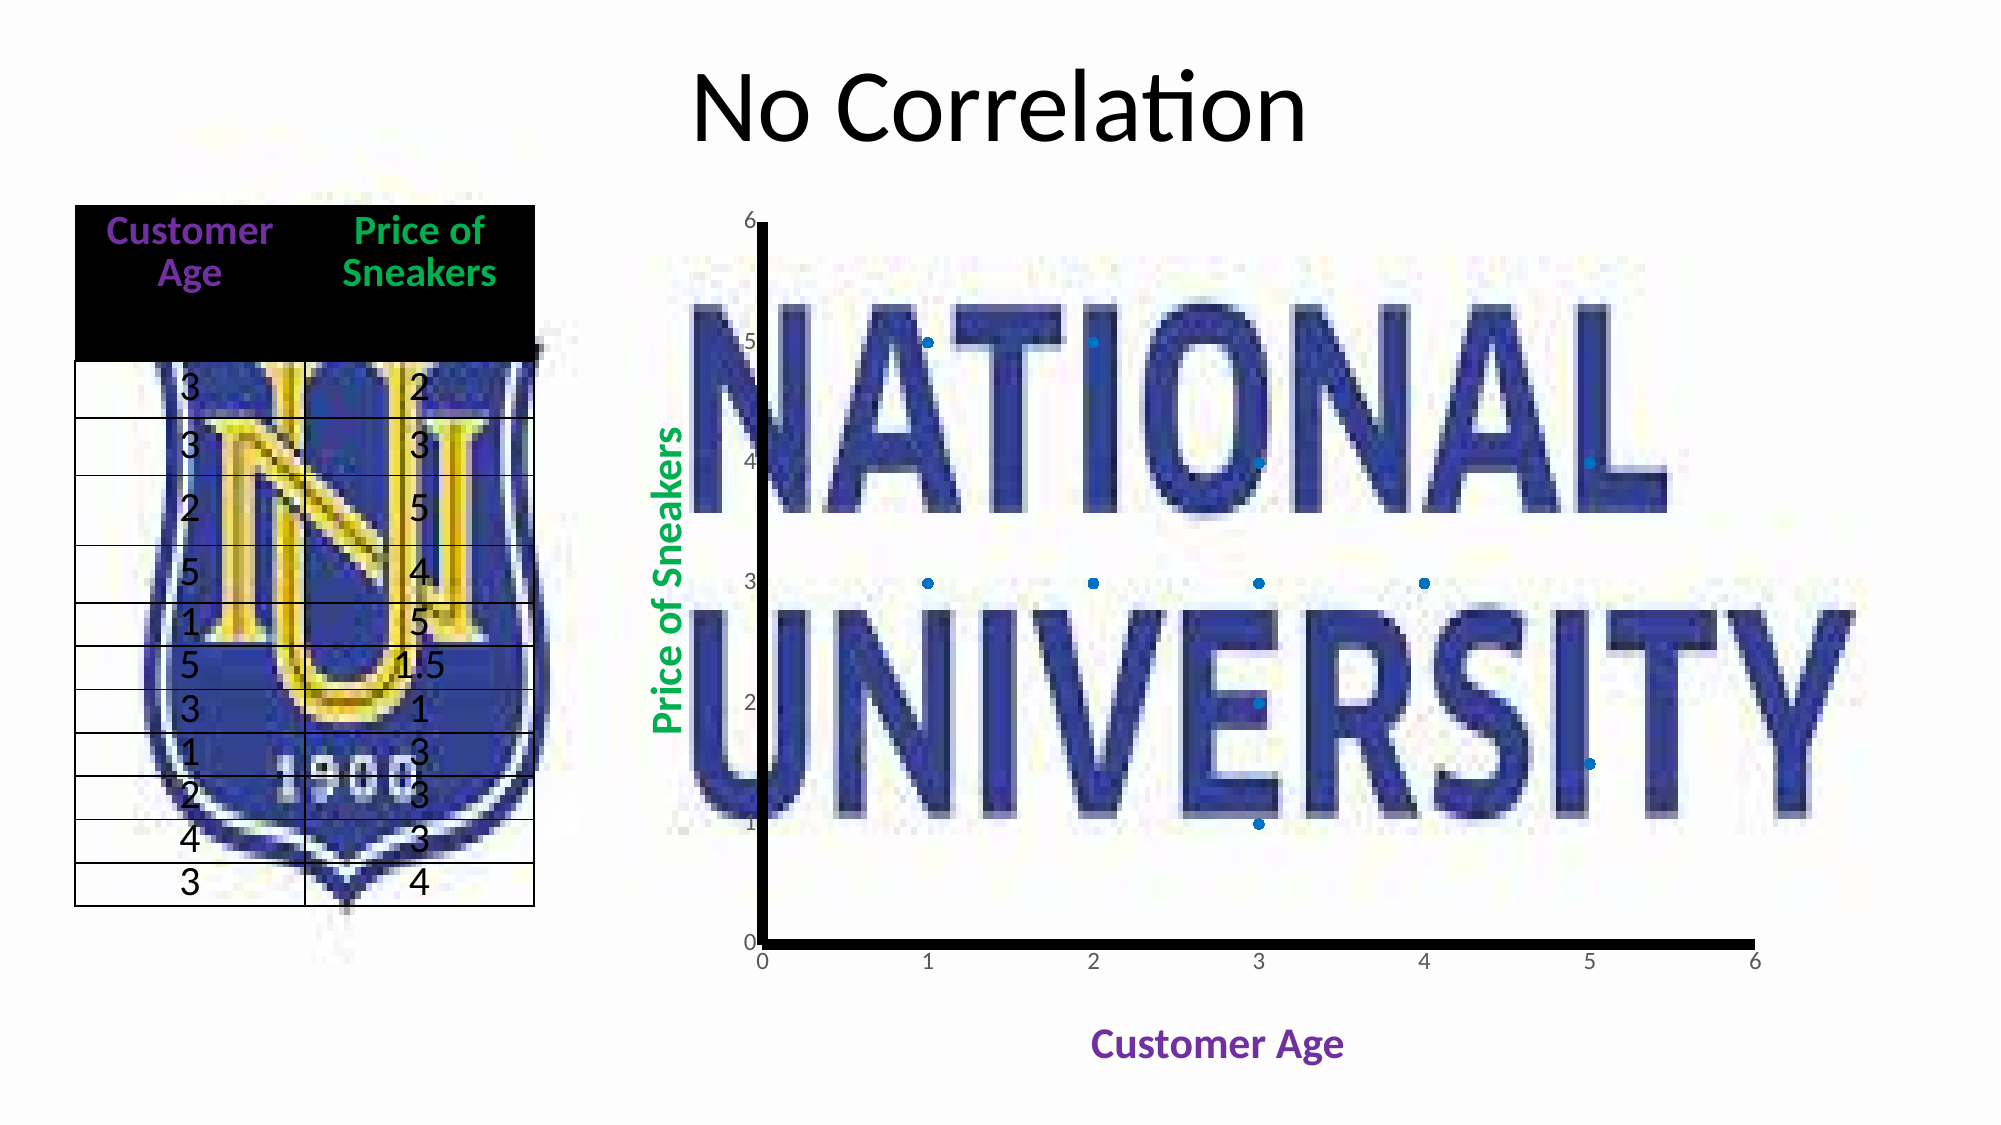

# No Correlation
| Customer Age | Price of Sneakers |
| --- | --- |
| 3 | 2 |
| 3 | 3 |
| 2 | 5 |
| 5 | 4 |
| 1 | 5 |
| 5 | 1.5 |
| 3 | 1 |
| 1 | 3 |
| 2 | 3 |
| 4 | 3 |
| 3 | 4 |

### Chart

| Category | Y-Values | Y-pred |
|---|---|---|
Price of Sneakers
Customer Age